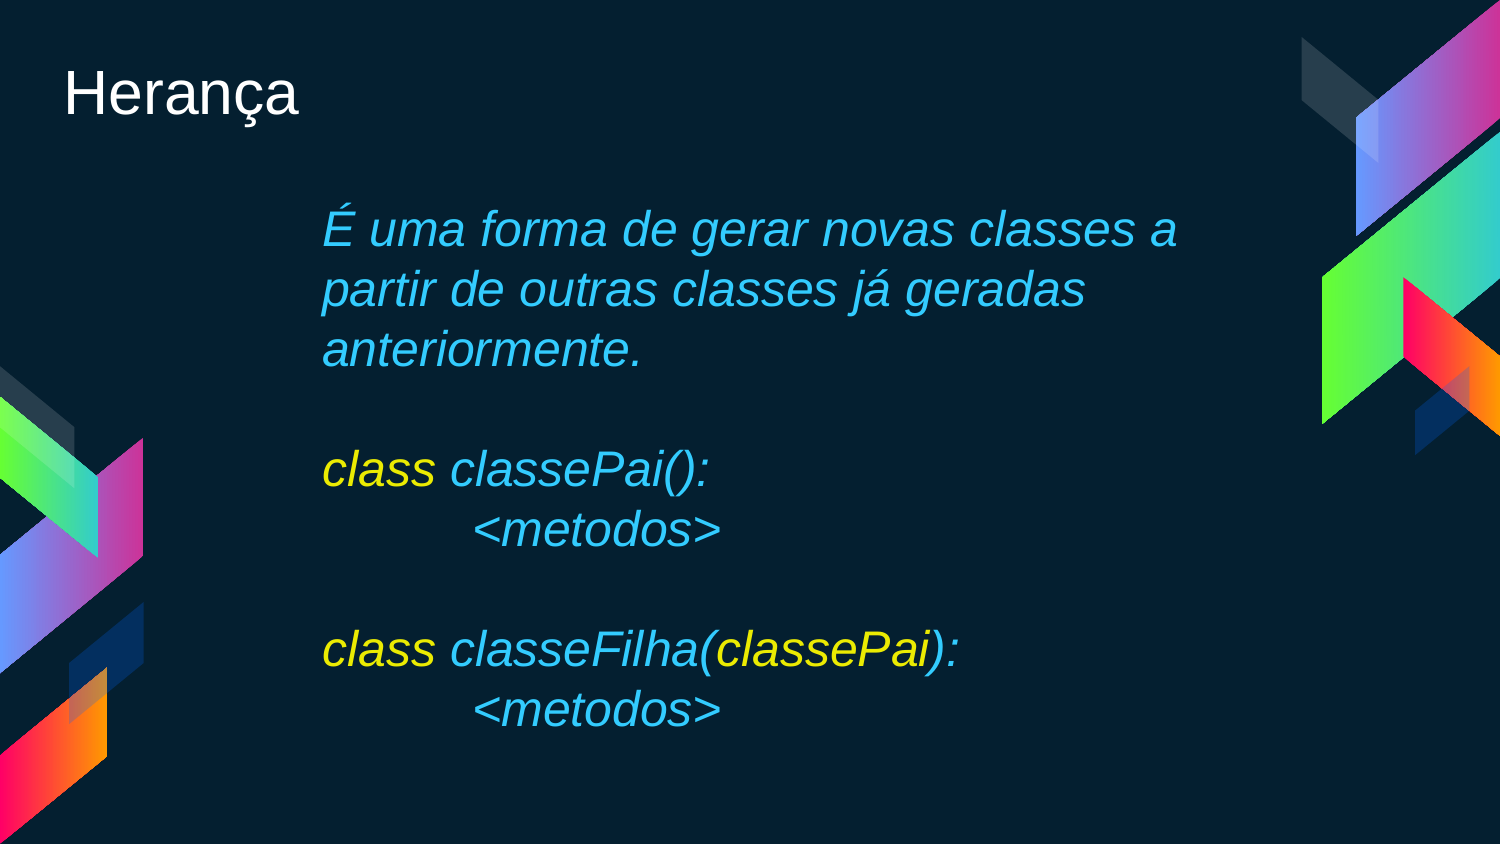

Herança
É uma forma de gerar novas classes a partir de outras classes já geradas anteriormente.

class classePai():
	<metodos>

class classeFilha(classePai):
	<metodos>